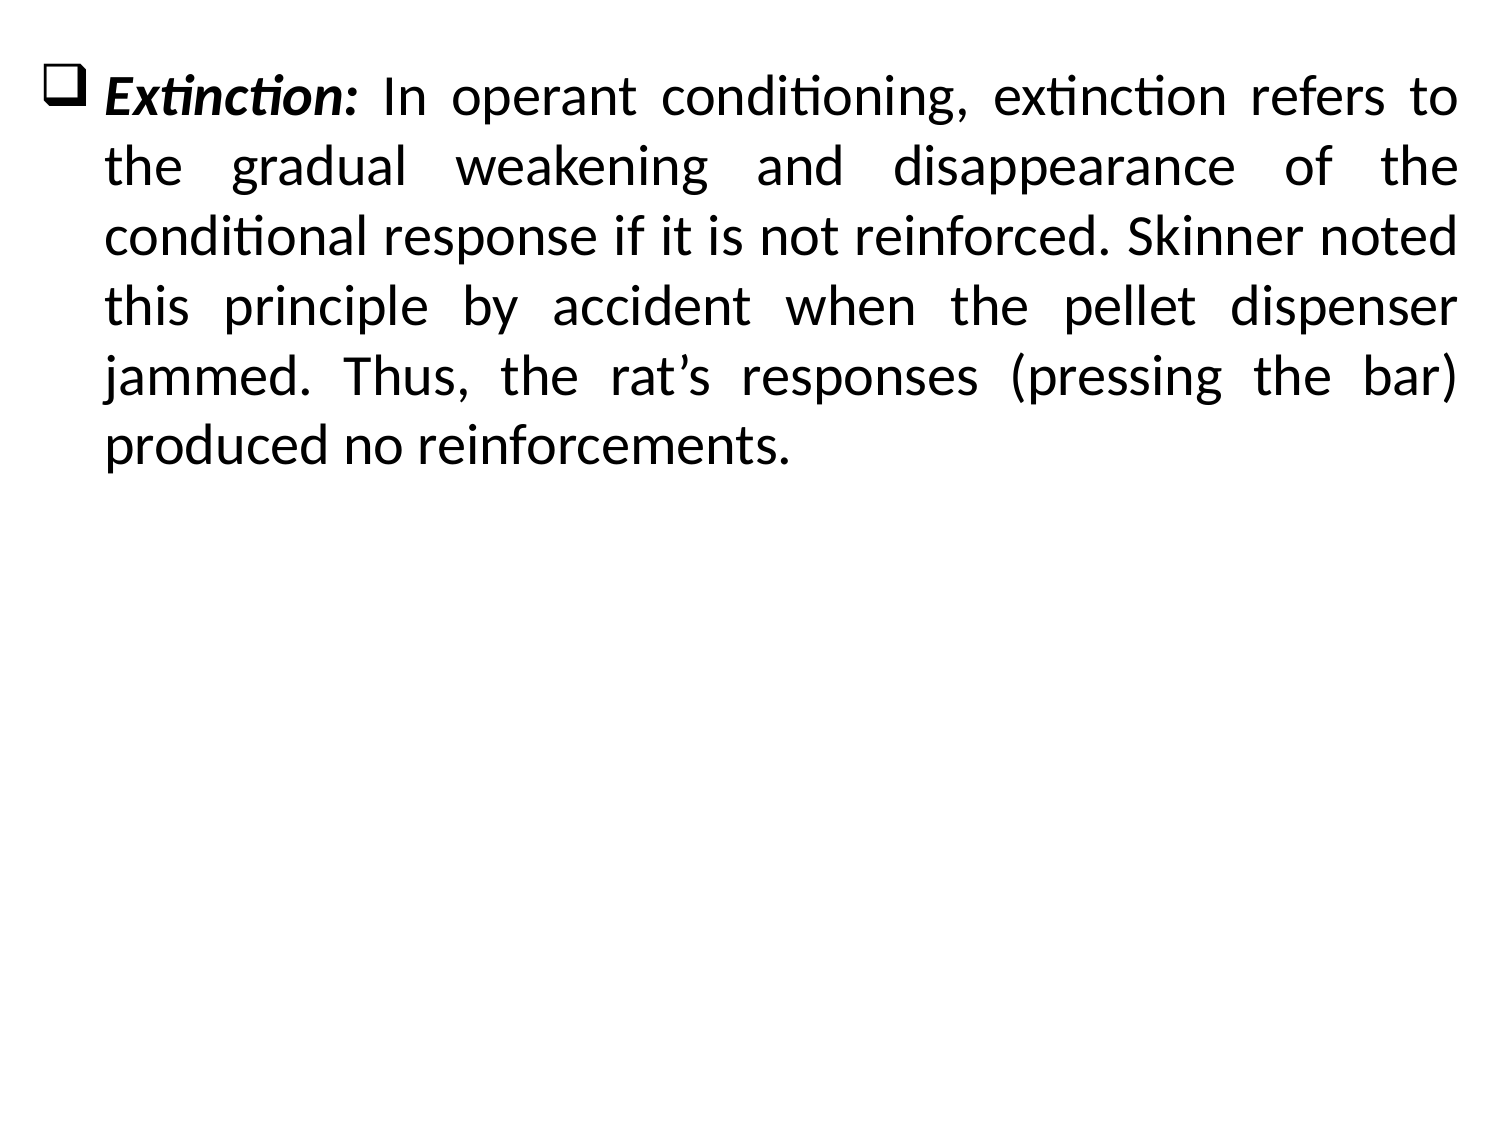

Extinction: In operant conditioning, extinction refers to the gradual weakening and disappearance of the conditional response if it is not reinforced. Skinner noted this principle by accident when the pellet dispenser jammed. Thus, the rat’s responses (pressing the bar) produced no reinforcements.